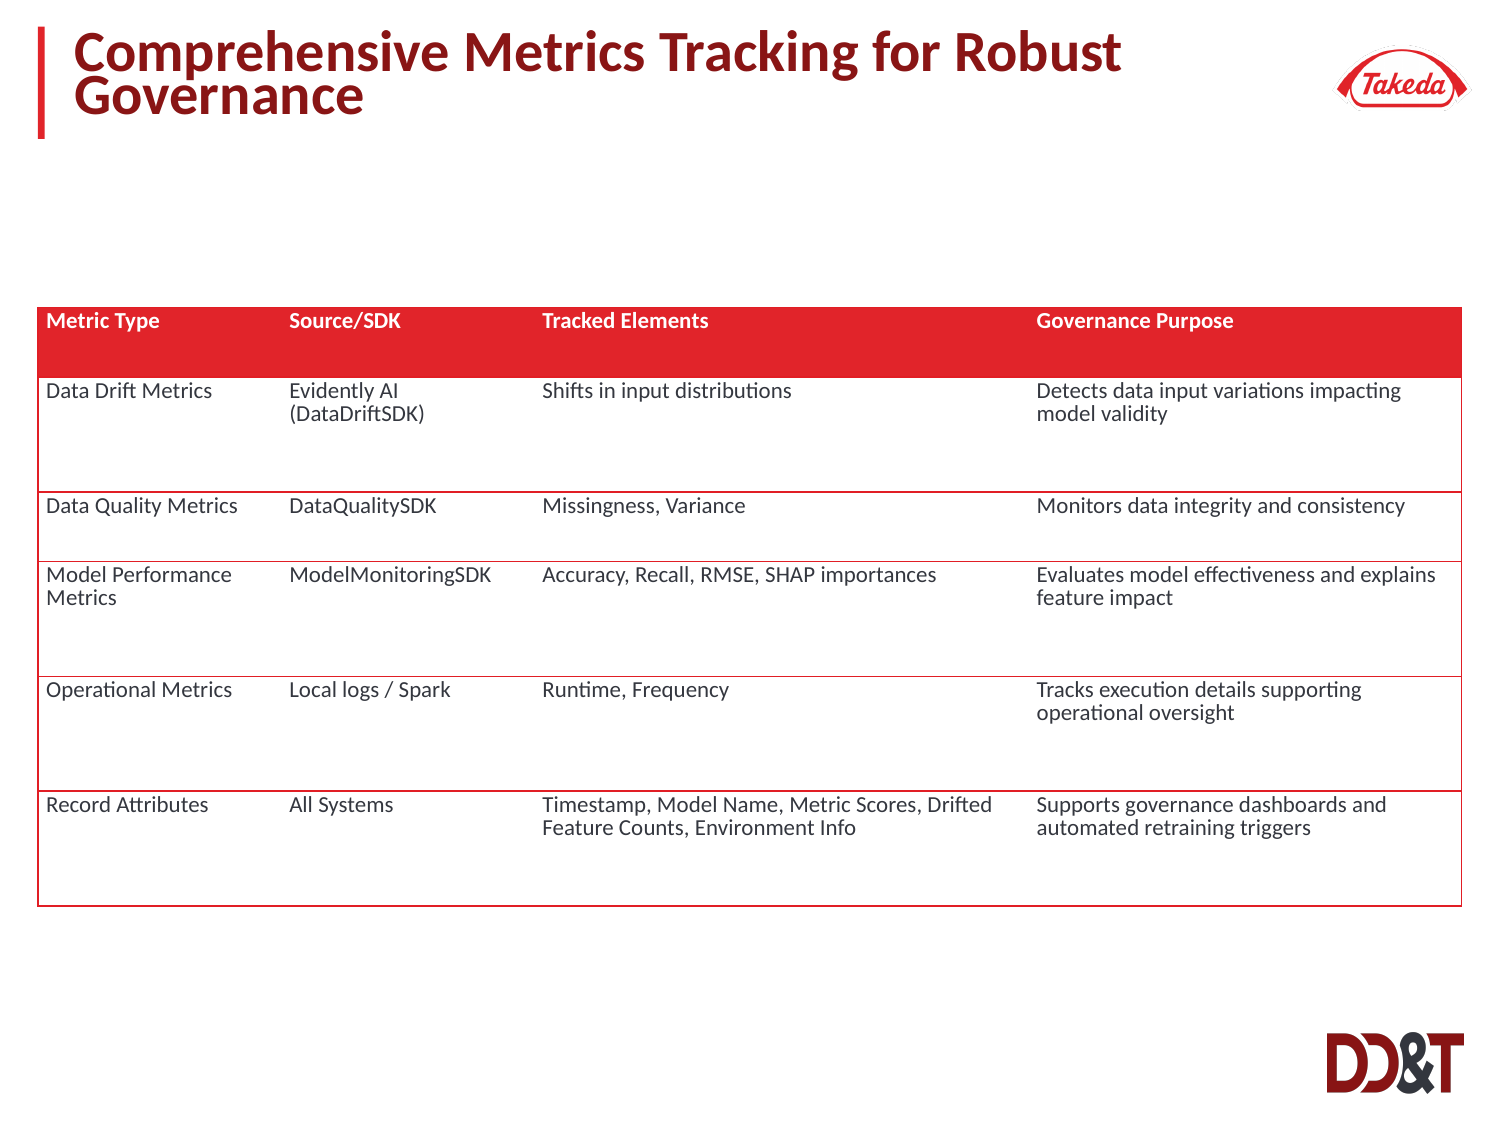

# Comprehensive Metrics Tracking for Robust Governance
| Metric Type | Source/SDK | Tracked Elements | Governance Purpose |
| --- | --- | --- | --- |
| Data Drift Metrics | Evidently AI (DataDriftSDK) | Shifts in input distributions | Detects data input variations impacting model validity |
| Data Quality Metrics | DataQualitySDK | Missingness, Variance | Monitors data integrity and consistency |
| Model Performance Metrics | ModelMonitoringSDK | Accuracy, Recall, RMSE, SHAP importances | Evaluates model effectiveness and explains feature impact |
| Operational Metrics | Local logs / Spark | Runtime, Frequency | Tracks execution details supporting operational oversight |
| Record Attributes | All Systems | Timestamp, Model Name, Metric Scores, Drifted Feature Counts, Environment Info | Supports governance dashboards and automated retraining triggers |